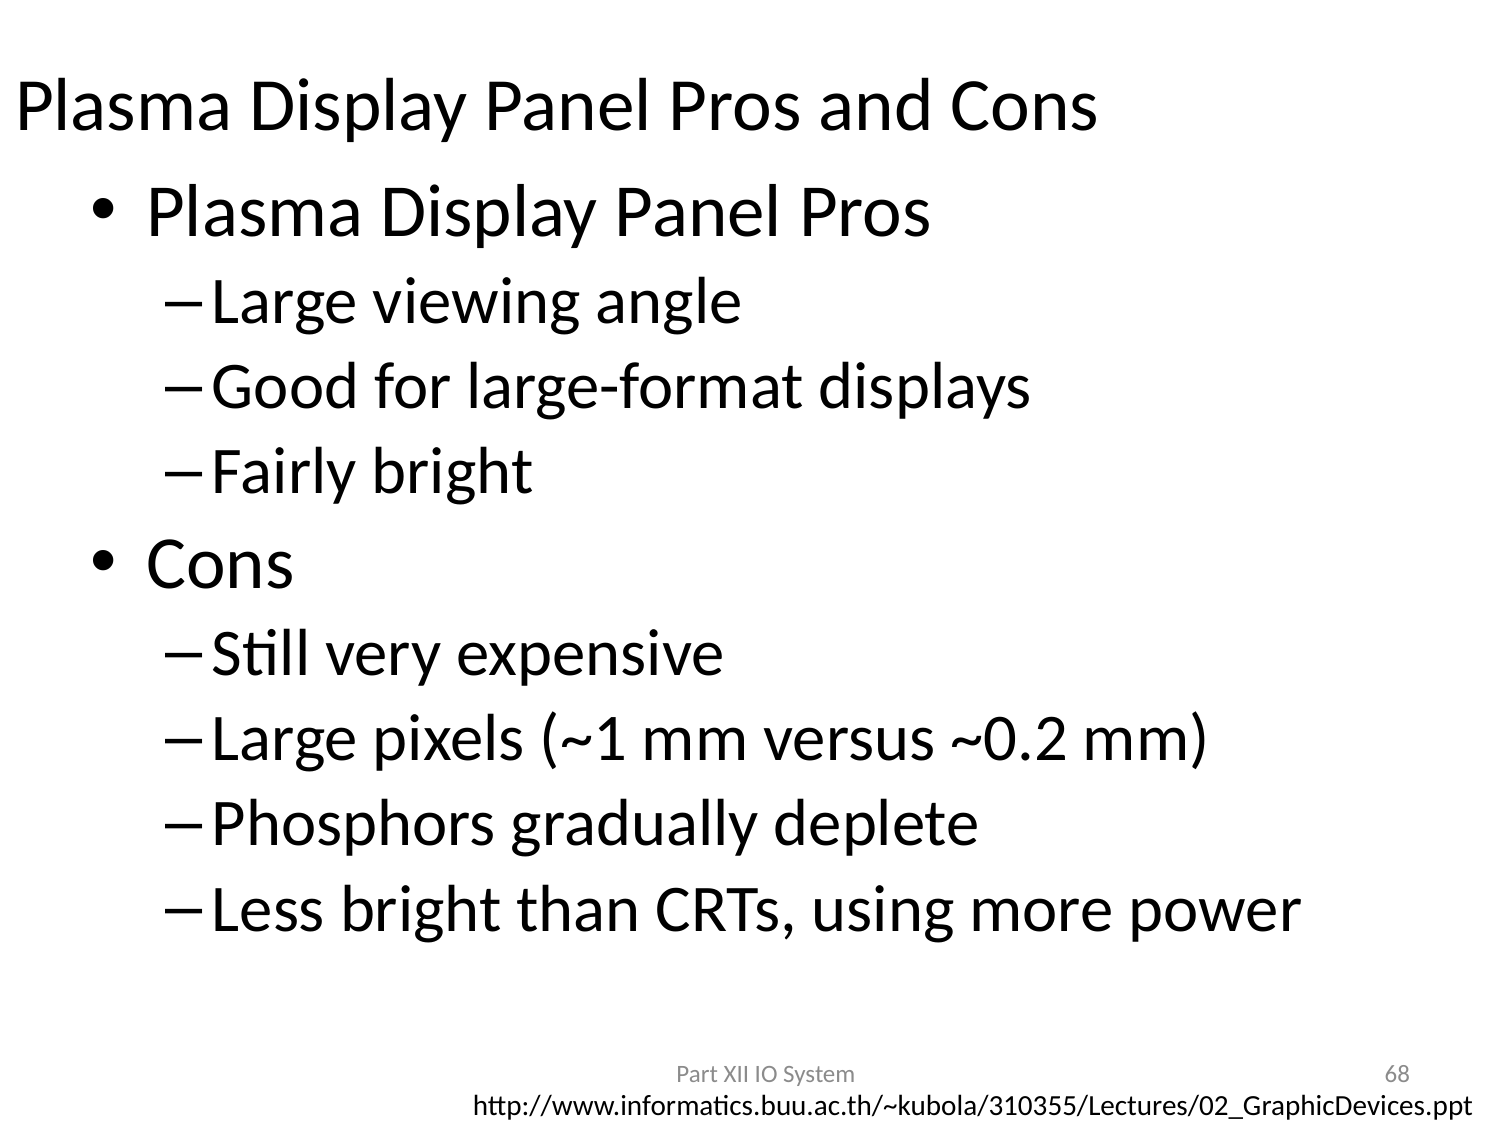

# Plasma Display Panel Pros and Cons
Plasma Display Panel Pros
Large viewing angle
Good for large-format displays
Fairly bright
Cons
Still very expensive
Large pixels (~1 mm versus ~0.2 mm)
Phosphors gradually deplete
Less bright than CRTs, using more power

Part XII IO System
68
http://www.informatics.buu.ac.th/~kubola/310355/Lectures/02_GraphicDevices.ppt